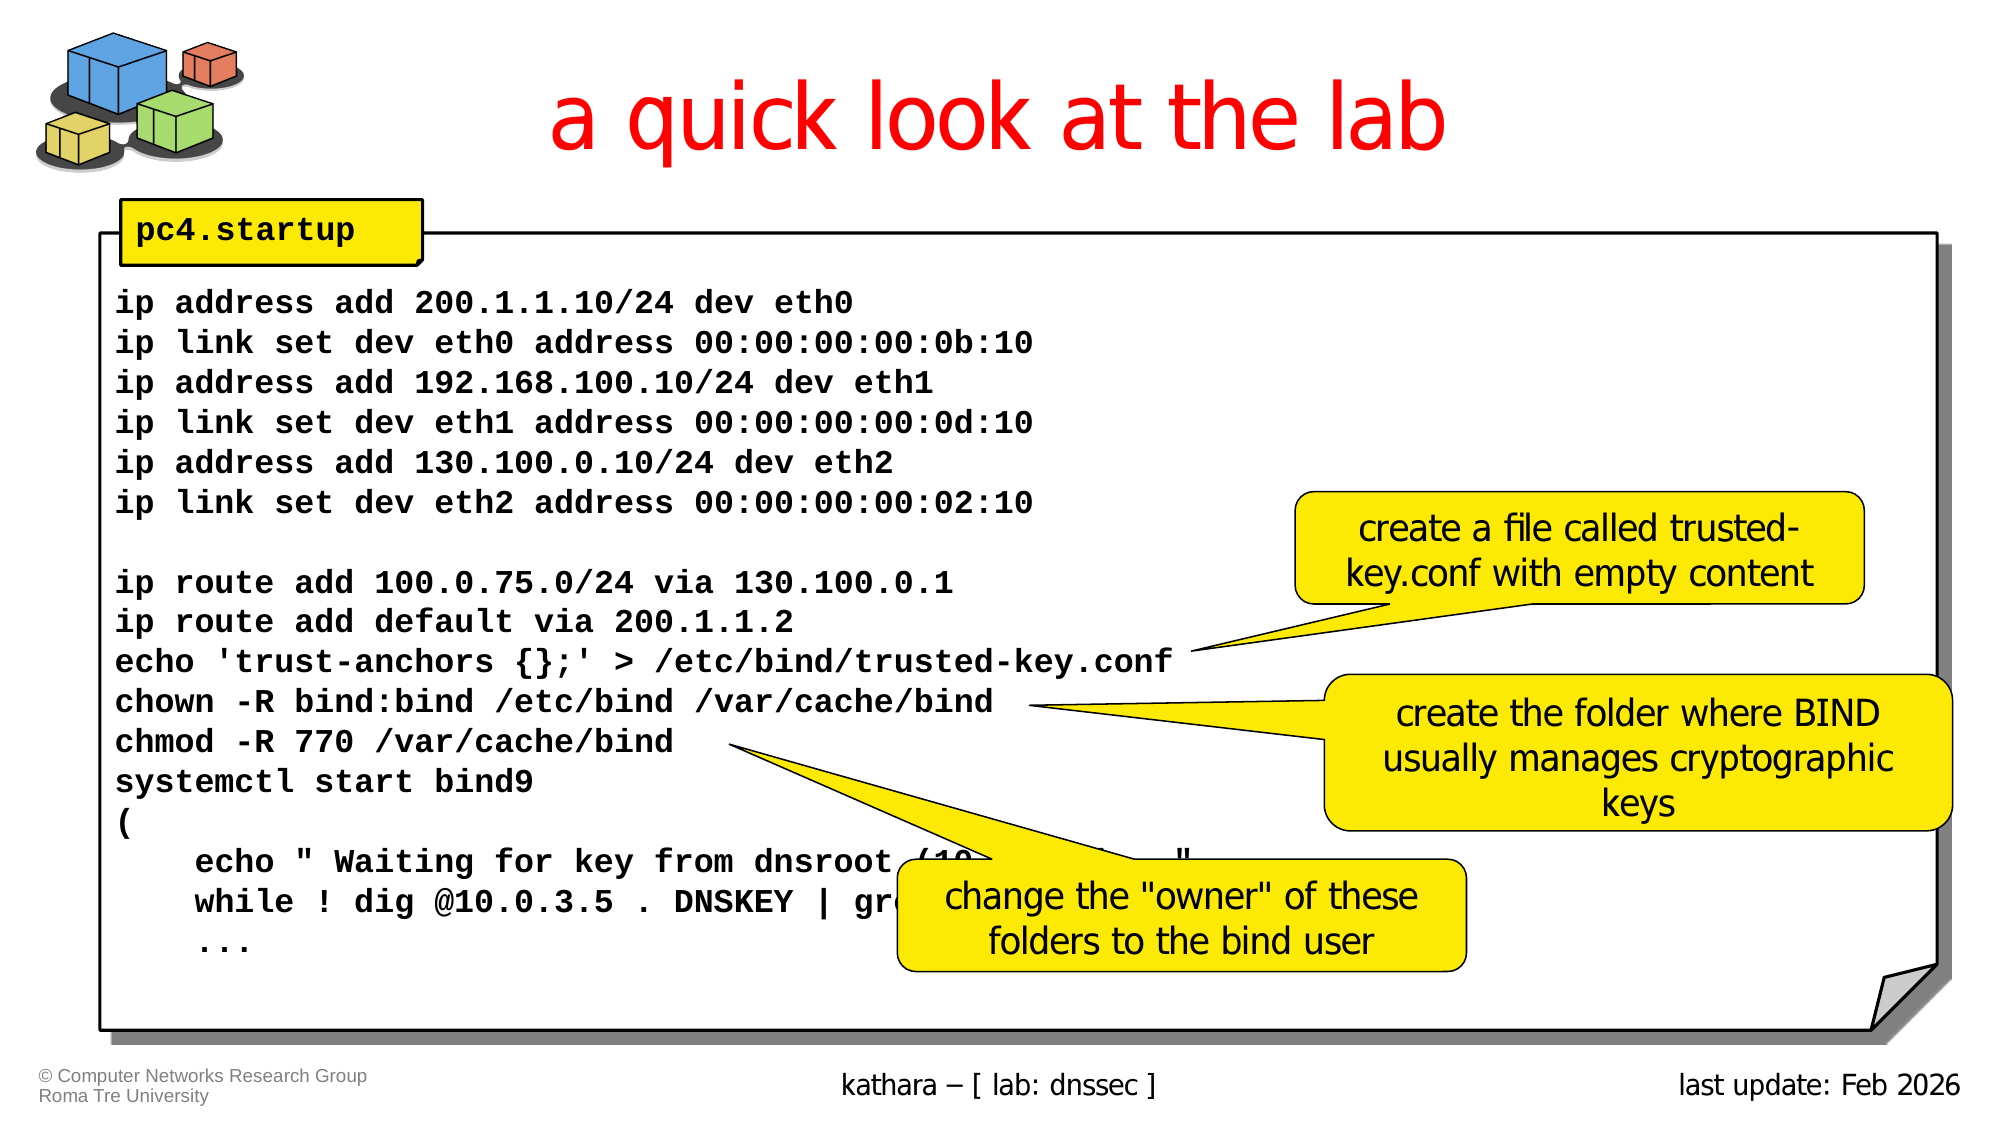

# a quick look at the lab
pc4.startup

ip address add 200.1.1.10/24 dev eth0
ip link set dev eth0 address 00:00:00:00:0b:10
ip address add 192.168.100.10/24 dev eth1
ip link set dev eth1 address 00:00:00:00:0d:10
ip address add 130.100.0.10/24 dev eth2
ip link set dev eth2 address 00:00:00:00:02:10

ip route add 100.0.75.0/24 via 130.100.0.1
ip route add default via 200.1.1.2
echo 'trust-anchors {};' > /etc/bind/trusted-key.conf
chown -R bind:bind /etc/bind /var/cache/bind
chmod -R 770 /var/cache/bind
systemctl start bind9
(
    echo " Waiting for key from dnsroot (10.0.3.5)..."
    while ! dig @10.0.3.5 . DNSKEY | grep -q "257 3 13"; do
    ...
create a file called trusted-key.conf with empty content
create the folder where BIND usually manages cryptographic keys
change the "owner" of these folders to the bind user
kathara – [ lab: dnssec ]
last update: Feb 2026